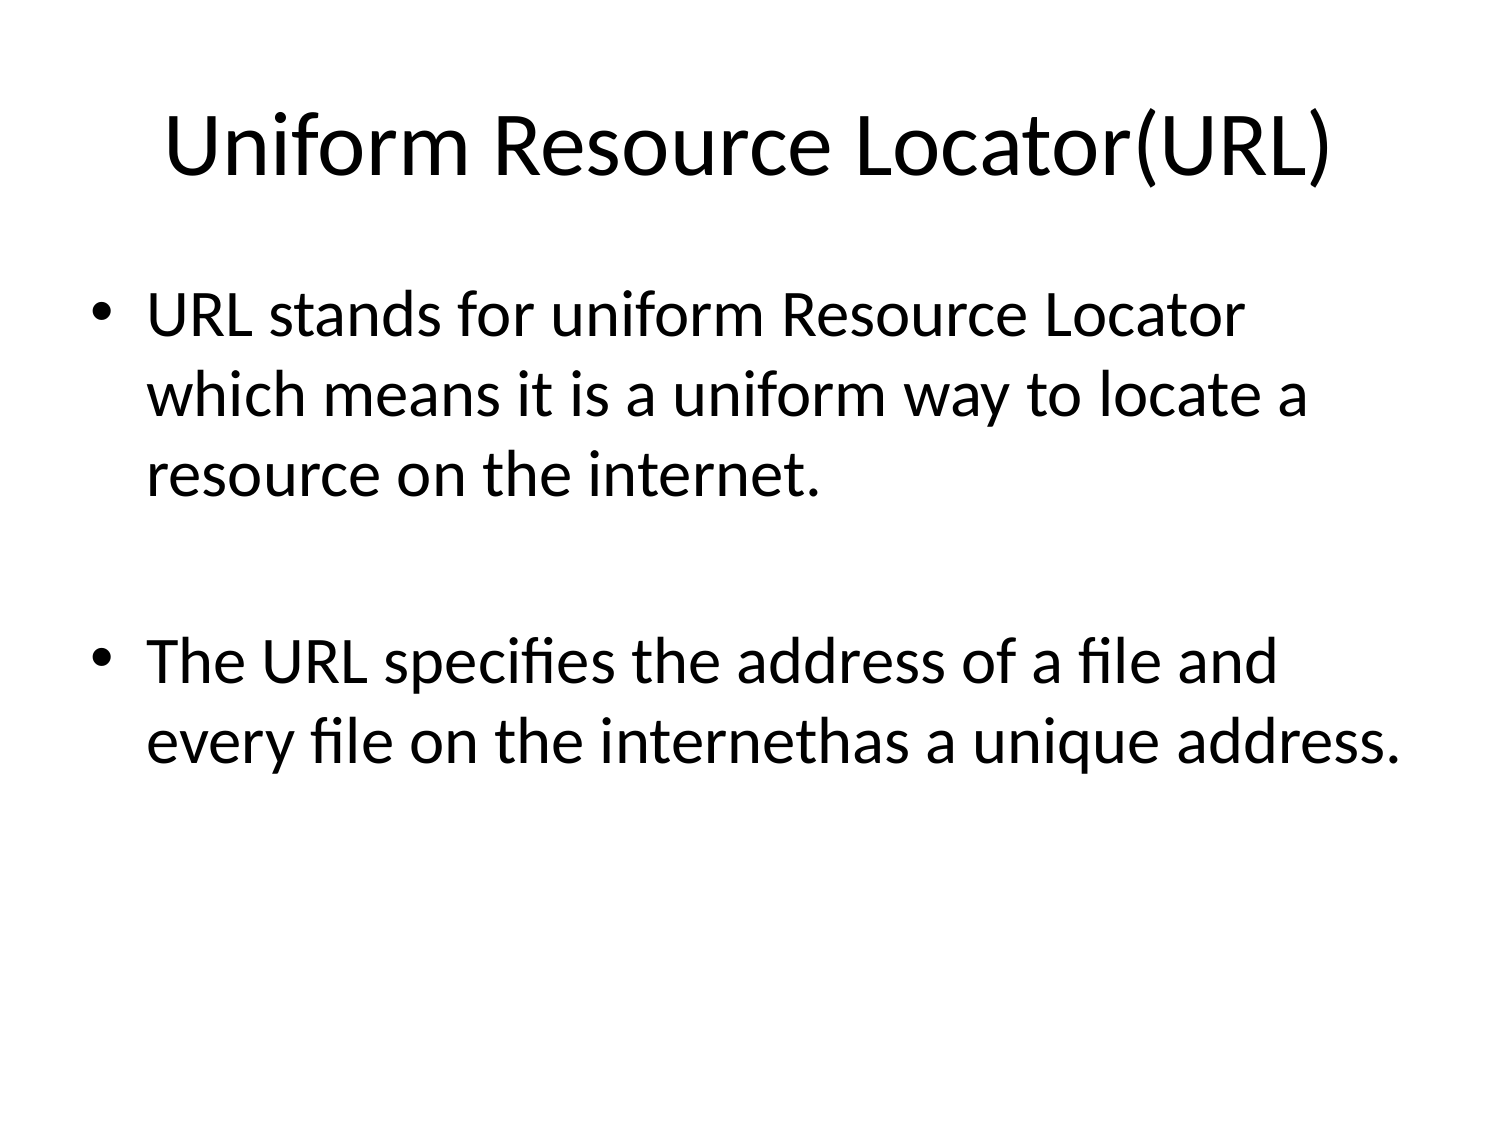

# Uniform Resource Locator(URL)
URL stands for uniform Resource Locator which means it is a uniform way to locate a resource on the internet.

The URL specifies the address of a file and every file on the internethas a unique address.